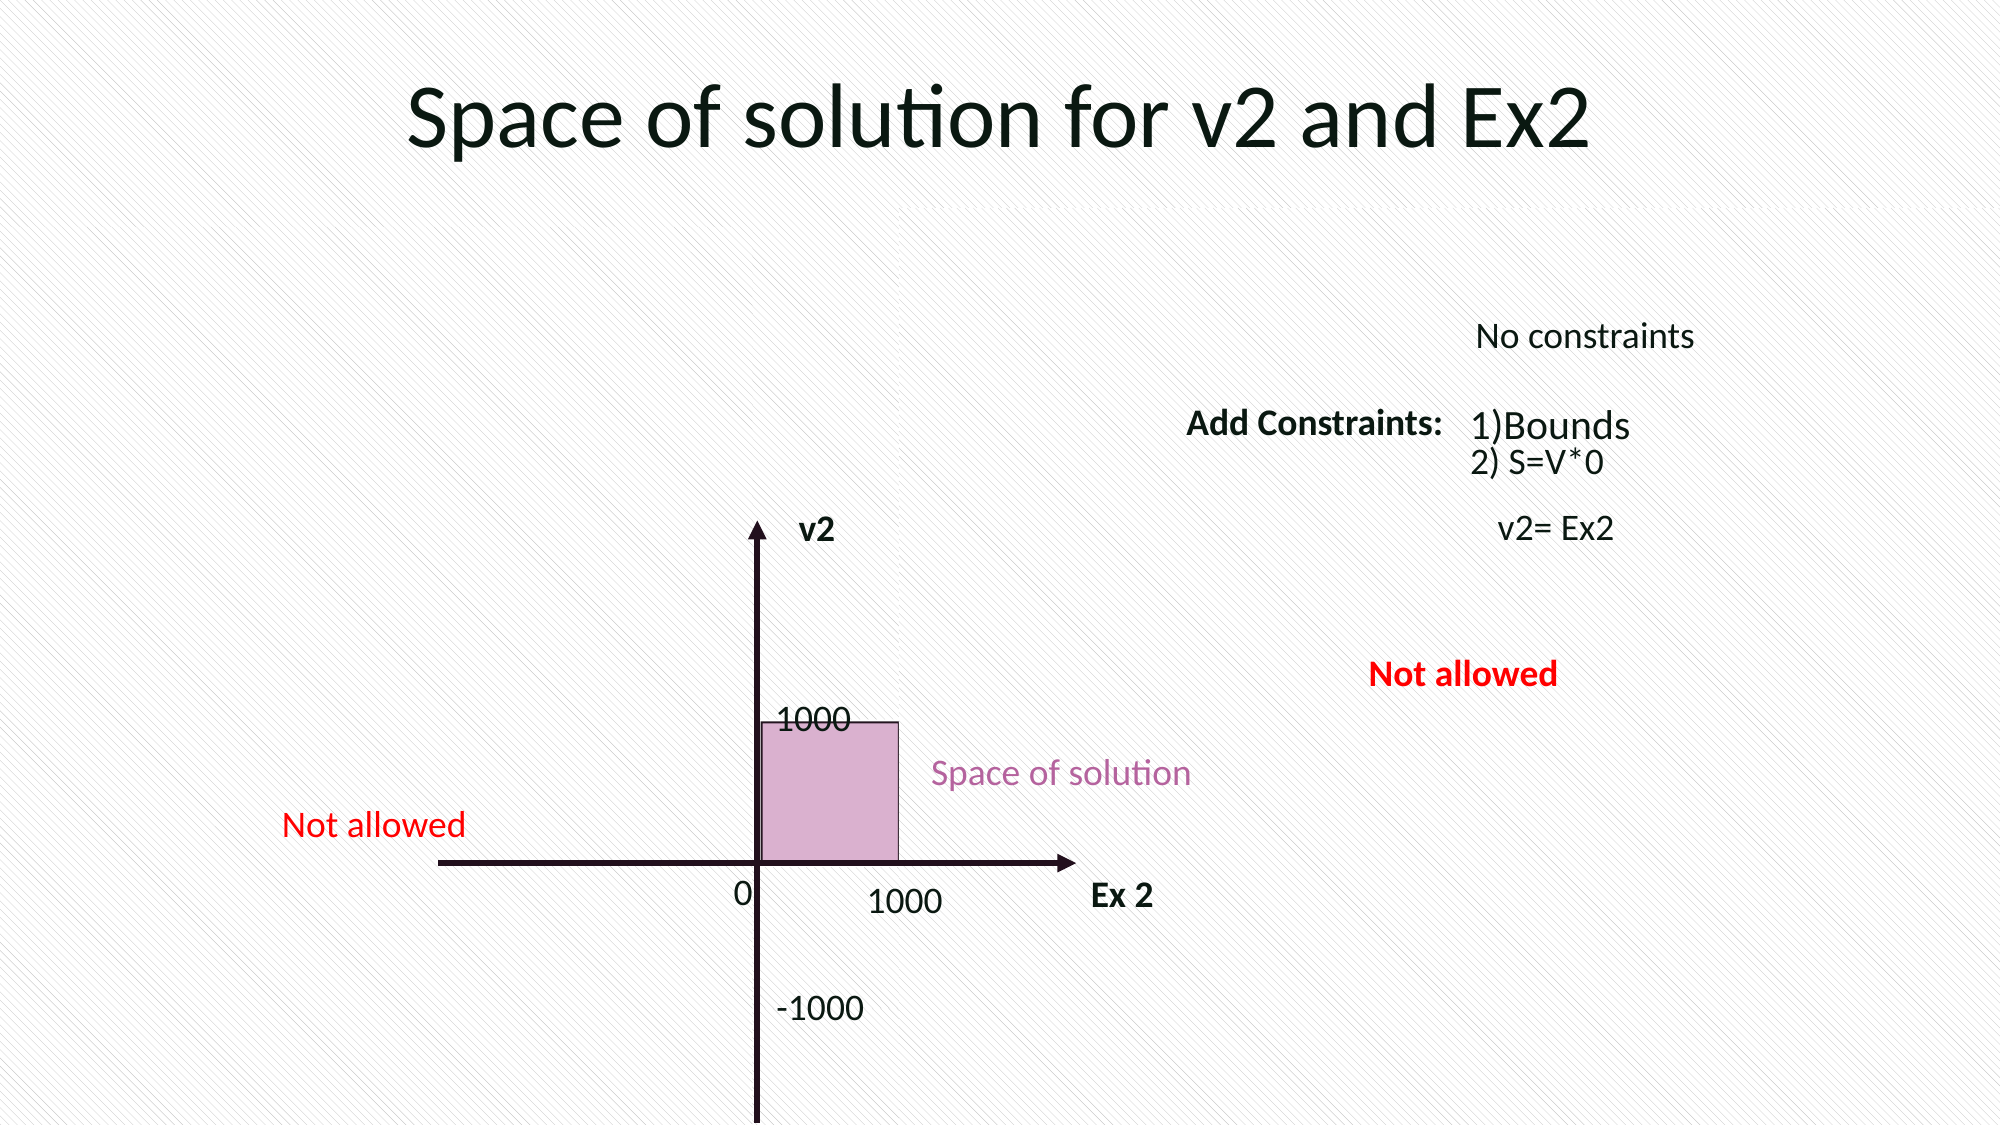

Not allowed
# Space of solution for v2 and Ex2
Not allowed
Not allowed

No constraints
Add Constraints:
1)Bounds
2) S=V*0
v2= Ex2
v2
1000

Space of solution
0
Ex 2
Not allowed
1000
-1000
Not allowed
20
20